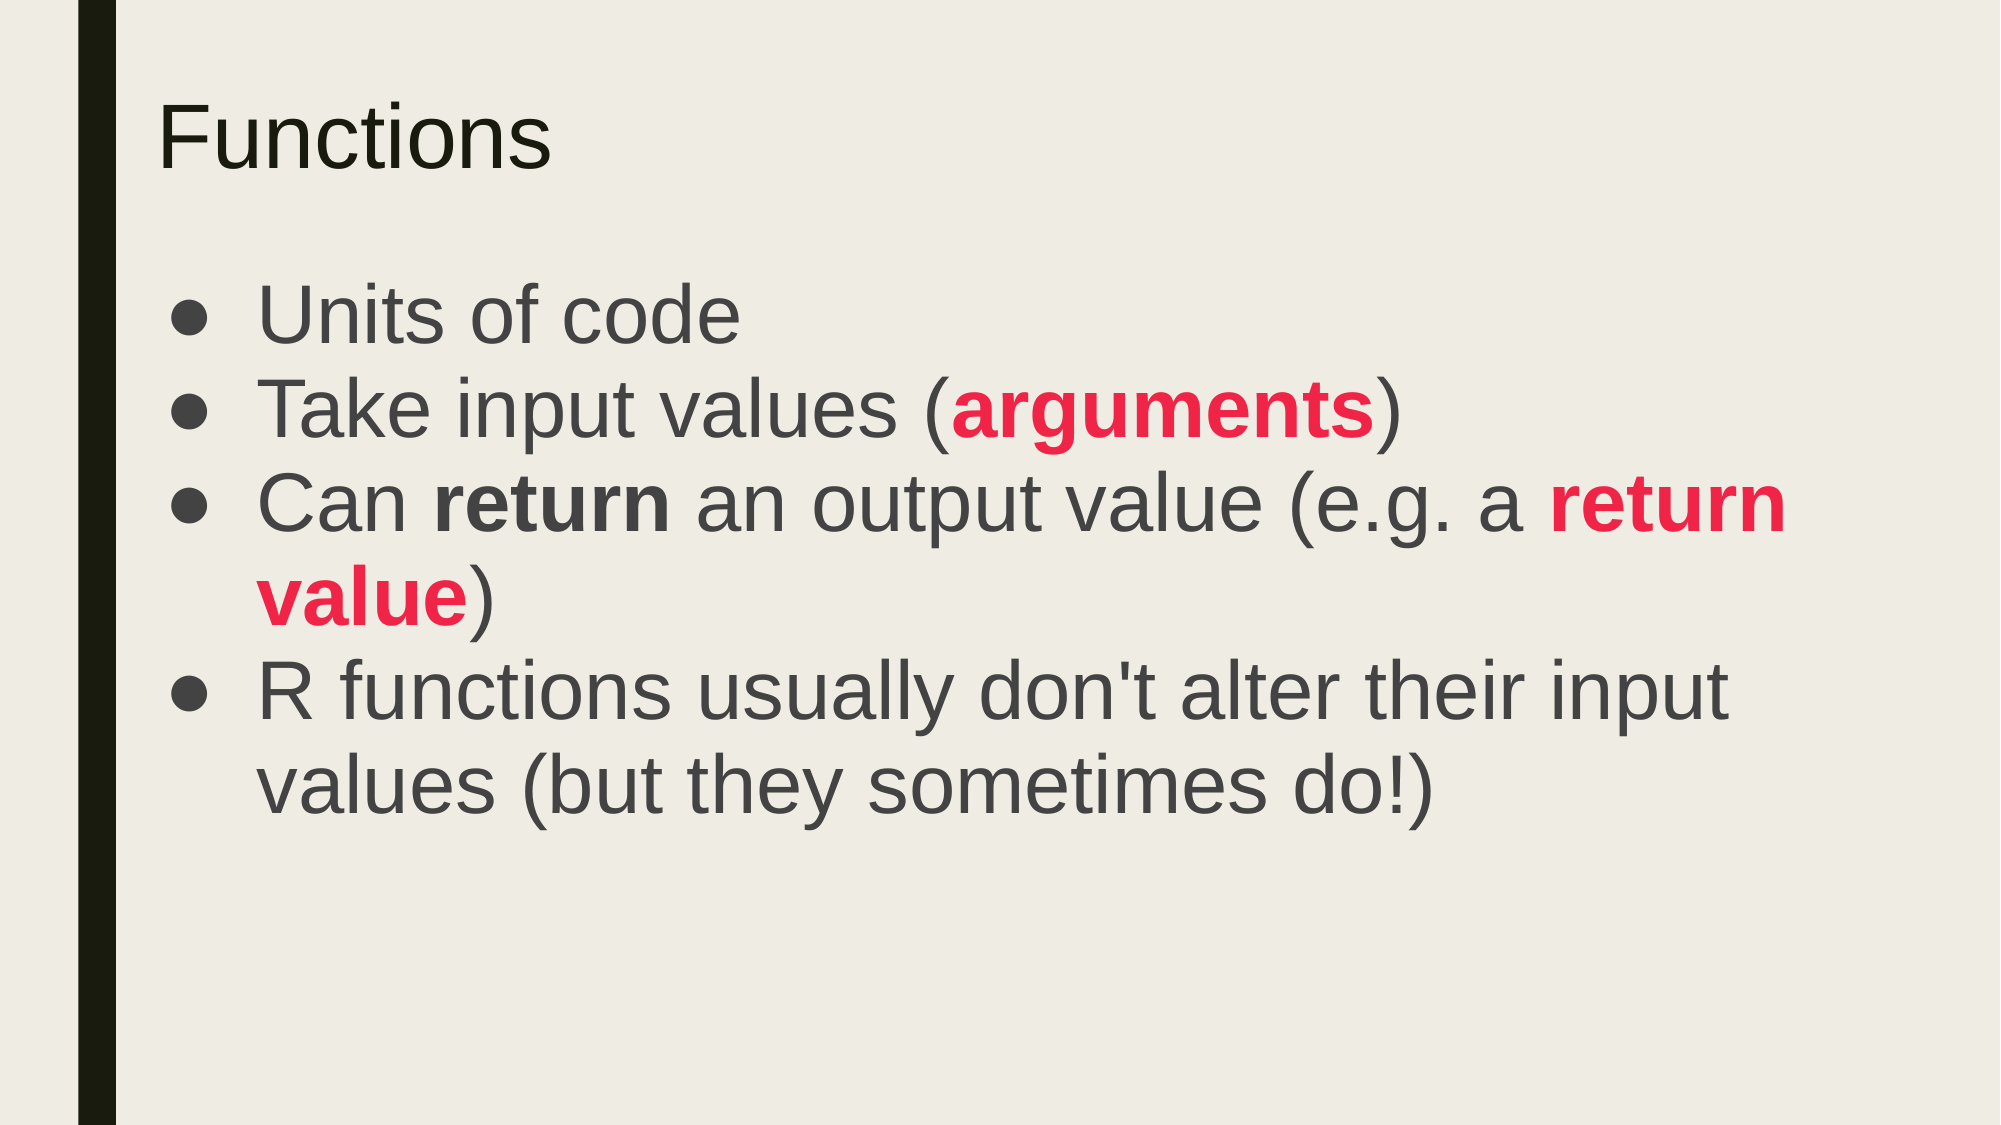

# Functions
Units of code
Take input values (arguments)
Can return an output value (e.g. a return value)
R functions usually don't alter their input values (but they sometimes do!)